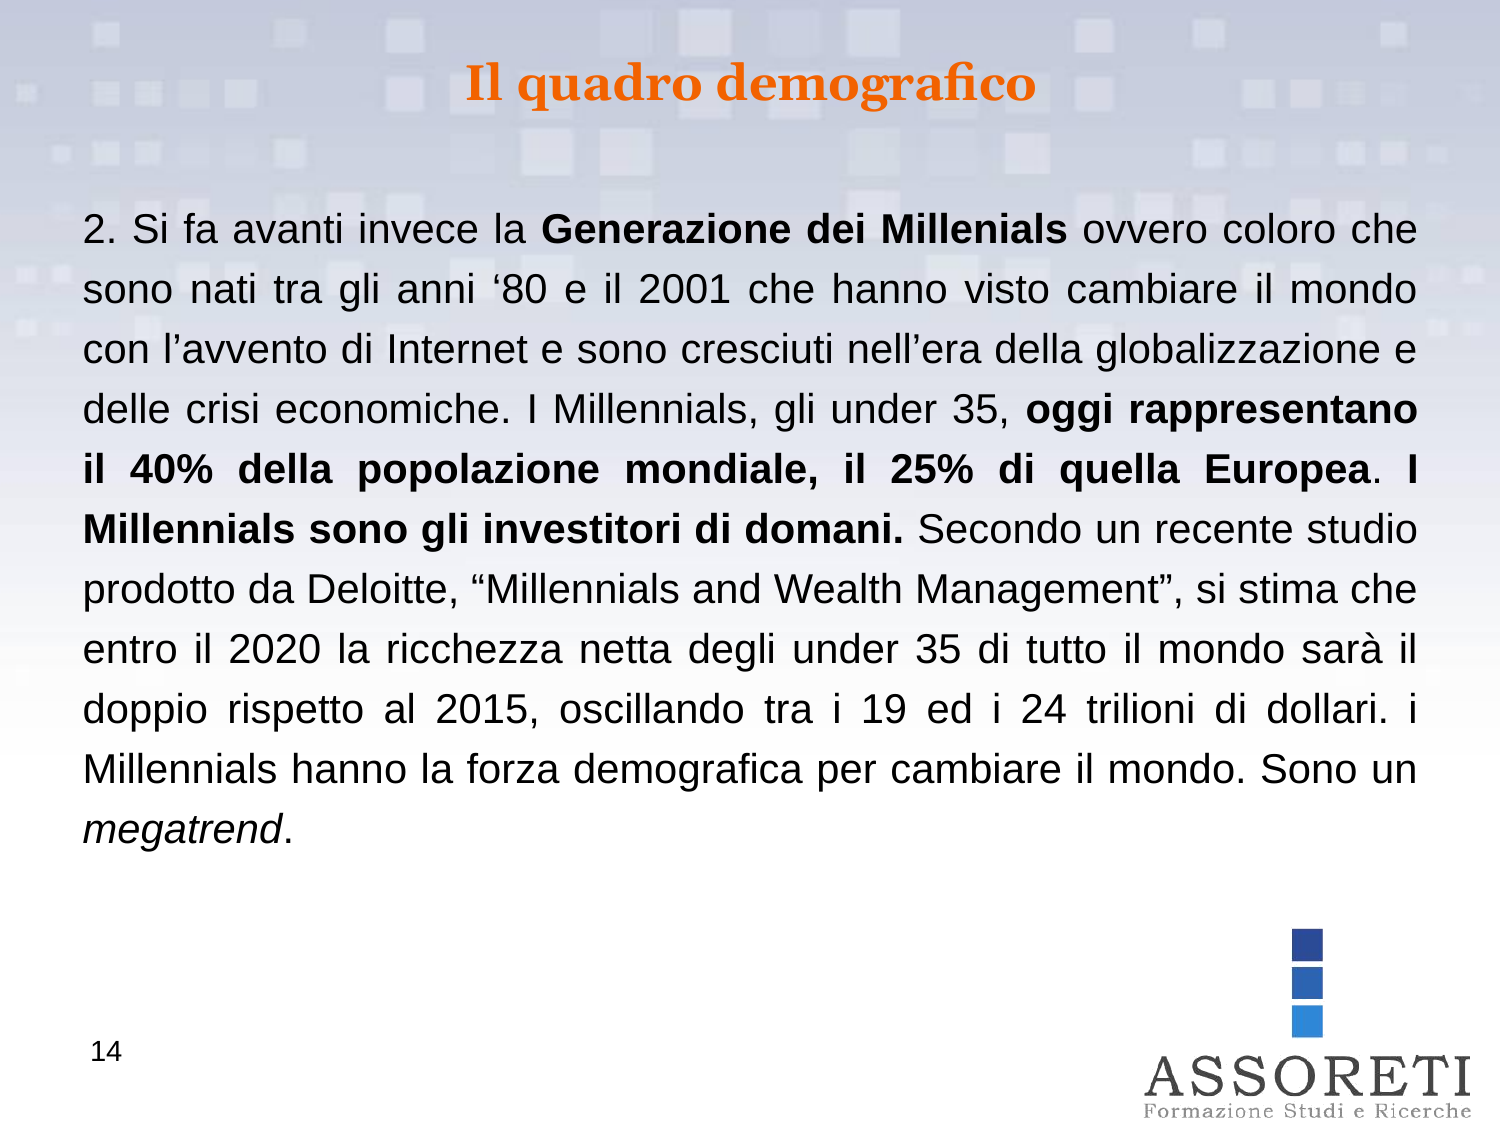

Il quadro demografico
2. Si fa avanti invece la Generazione dei Millenials ovvero coloro che sono nati tra gli anni ‘80 e il 2001 che hanno visto cambiare il mondo con l’avvento di Internet e sono cresciuti nell’era della globalizzazione e delle crisi economiche. I Millennials, gli under 35, oggi rappresentano il 40% della popolazione mondiale, il 25% di quella Europea. I Millennials sono gli investitori di domani. Secondo un recente studio prodotto da Deloitte, “Millennials and Wealth Management”, si stima che entro il 2020 la ricchezza netta degli under 35 di tutto il mondo sarà il doppio rispetto al 2015, oscillando tra i 19 ed i 24 trilioni di dollari. i Millennials hanno la forza demografica per cambiare il mondo. Sono un megatrend.
14